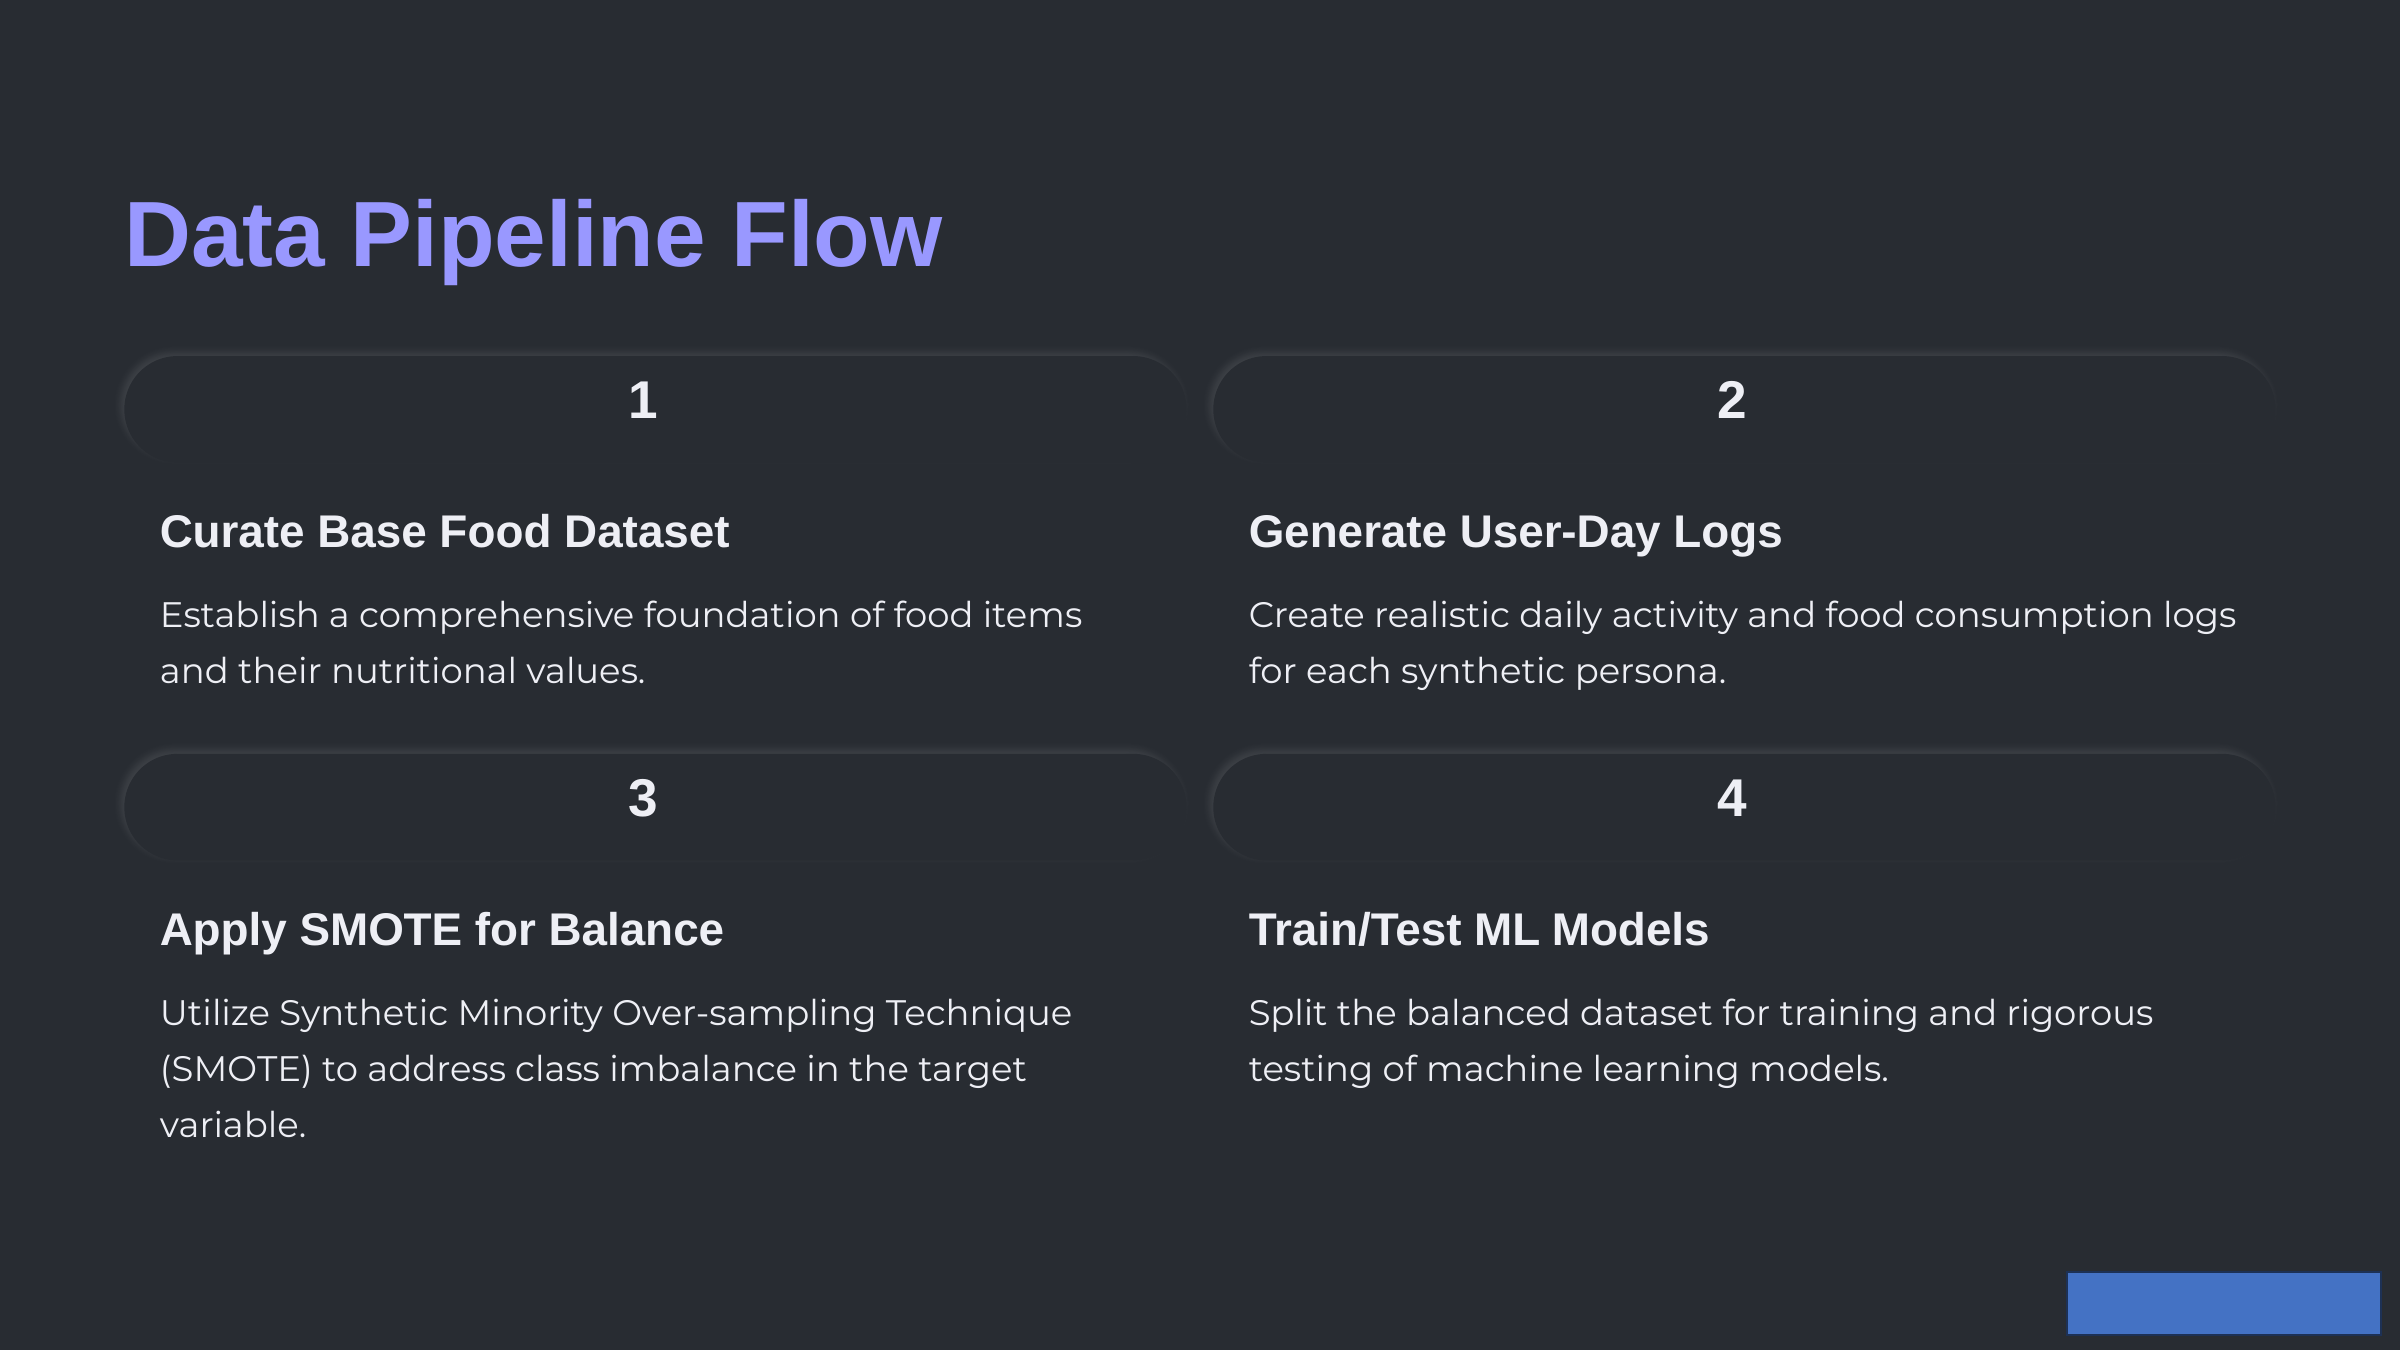

Data Pipeline Flow

1
2
Curate Base Food Dataset
Generate User-Day Logs
Establish a comprehensive foundation of food items and their nutritional values.
Create realistic daily activity and food consumption logs for each synthetic persona.

3
4
Apply SMOTE for Balance
Train/Test ML Models
Utilize Synthetic Minority Over-sampling Technique (SMOTE) to address class imbalance in the target variable.
Split the balanced dataset for training and rigorous testing of machine learning models.